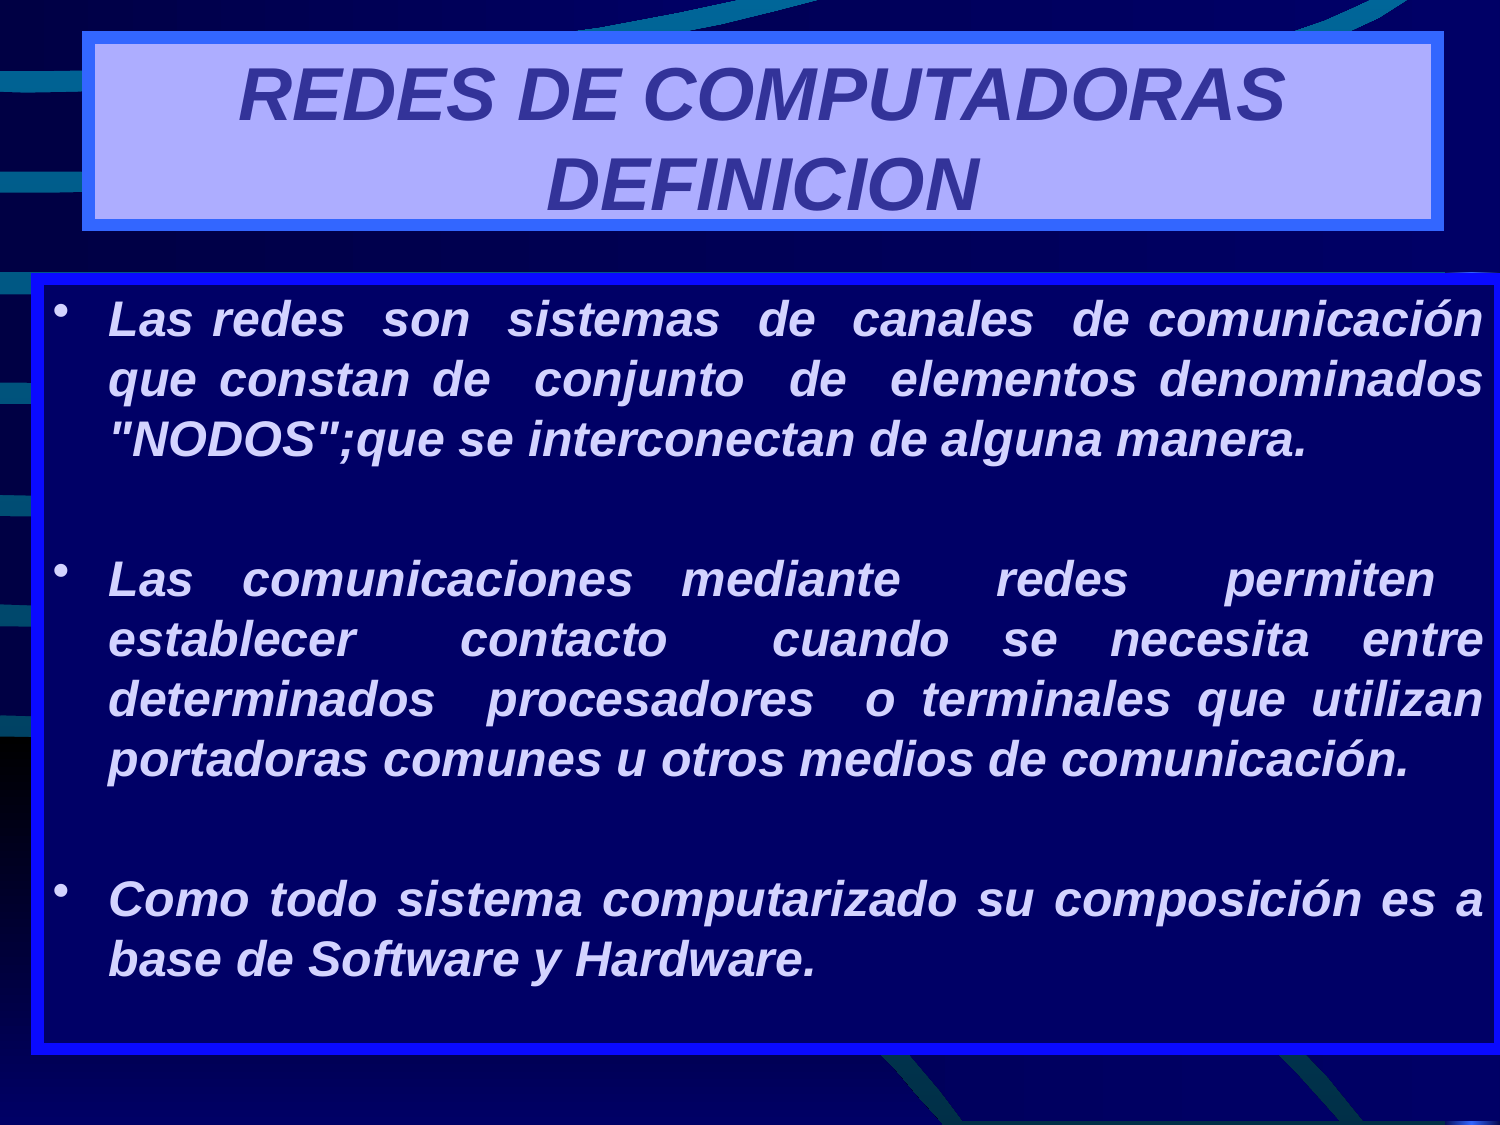

# REDES DE COMPUTADORAS DEFINICION
Las redes  son  sistemas  de  canales  de comunicación que constan de  conjunto  de  elementos denominados "NODOS";que se interconectan de alguna manera.

Las comunicaciones mediante  redes  permiten  establecer  contacto  cuando se necesita entre determinados  procesadores  o terminales que utilizan portadoras comunes u otros medios de comunicación.

Como todo sistema computarizado su composición es a base de Software y Hardware.